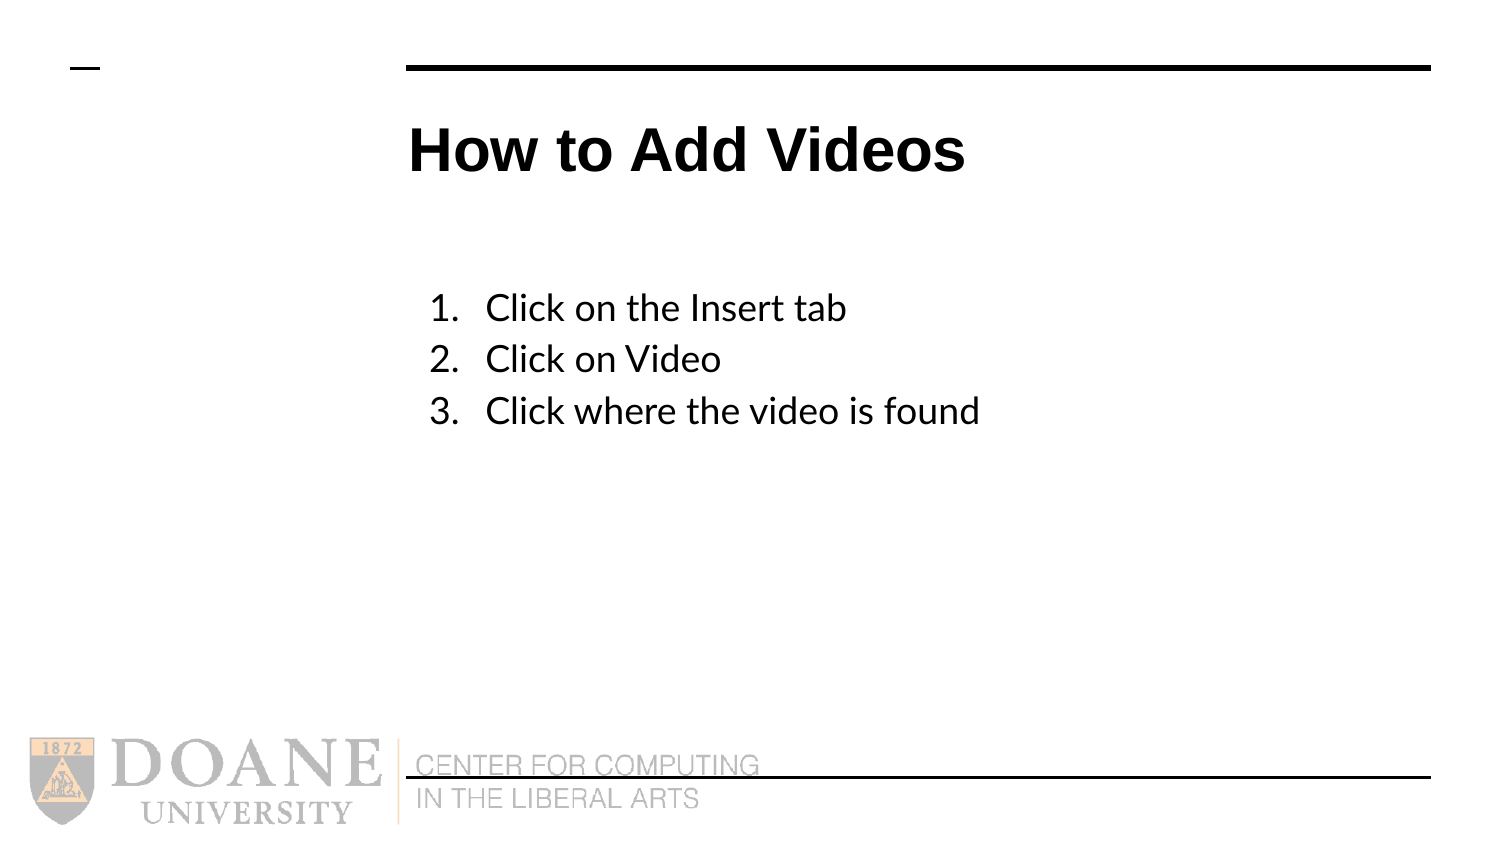

# How to Add Videos
Click on the Insert tab
Click on Video
Click where the video is found